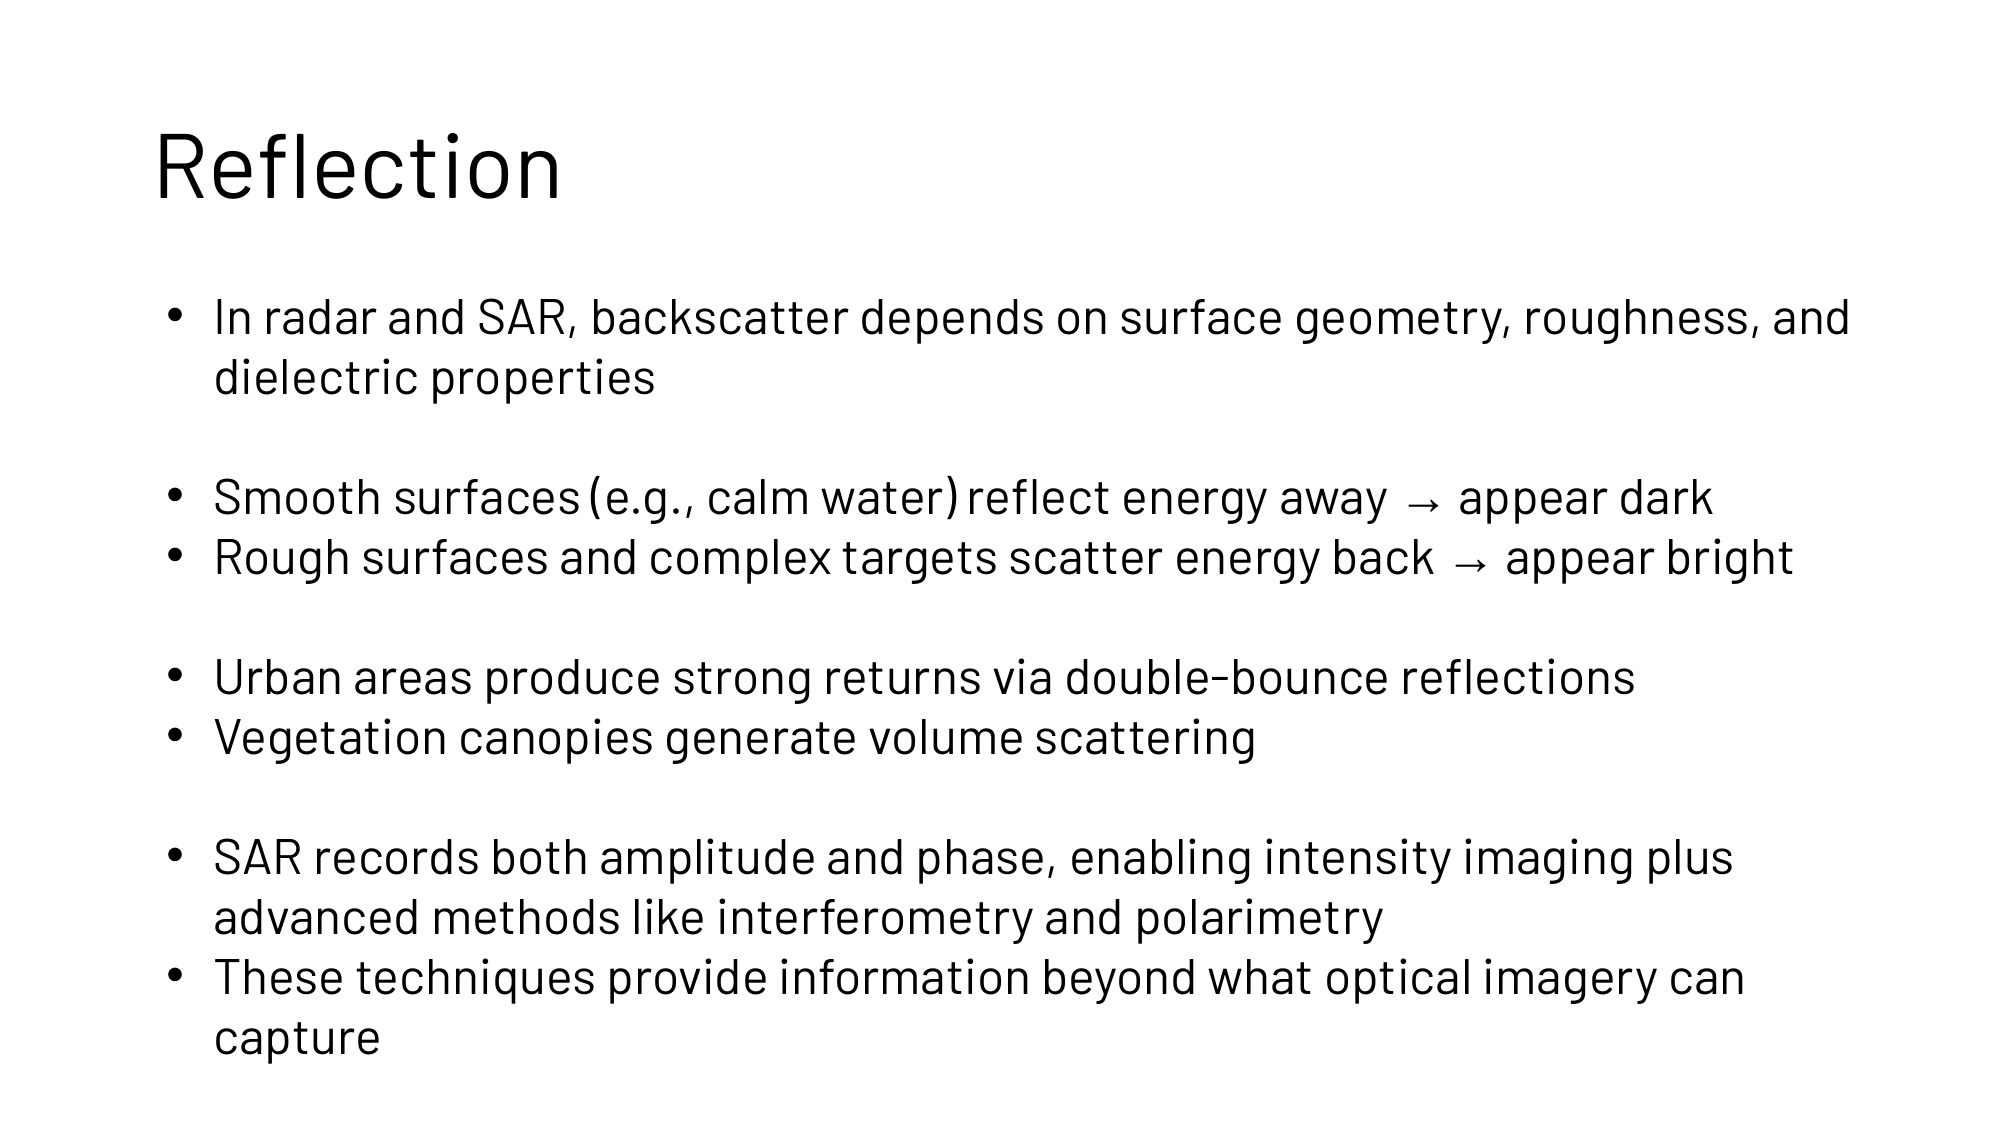

# Reflection
In radar and SAR, backscatter depends on surface geometry, roughness, and dielectric properties
Smooth surfaces (e.g., calm water) reflect energy away → appear dark
Rough surfaces and complex targets scatter energy back → appear bright
Urban areas produce strong returns via double-bounce reflections
Vegetation canopies generate volume scattering
SAR records both amplitude and phase, enabling intensity imaging plus advanced methods like interferometry and polarimetry
These techniques provide information beyond what optical imagery can capture